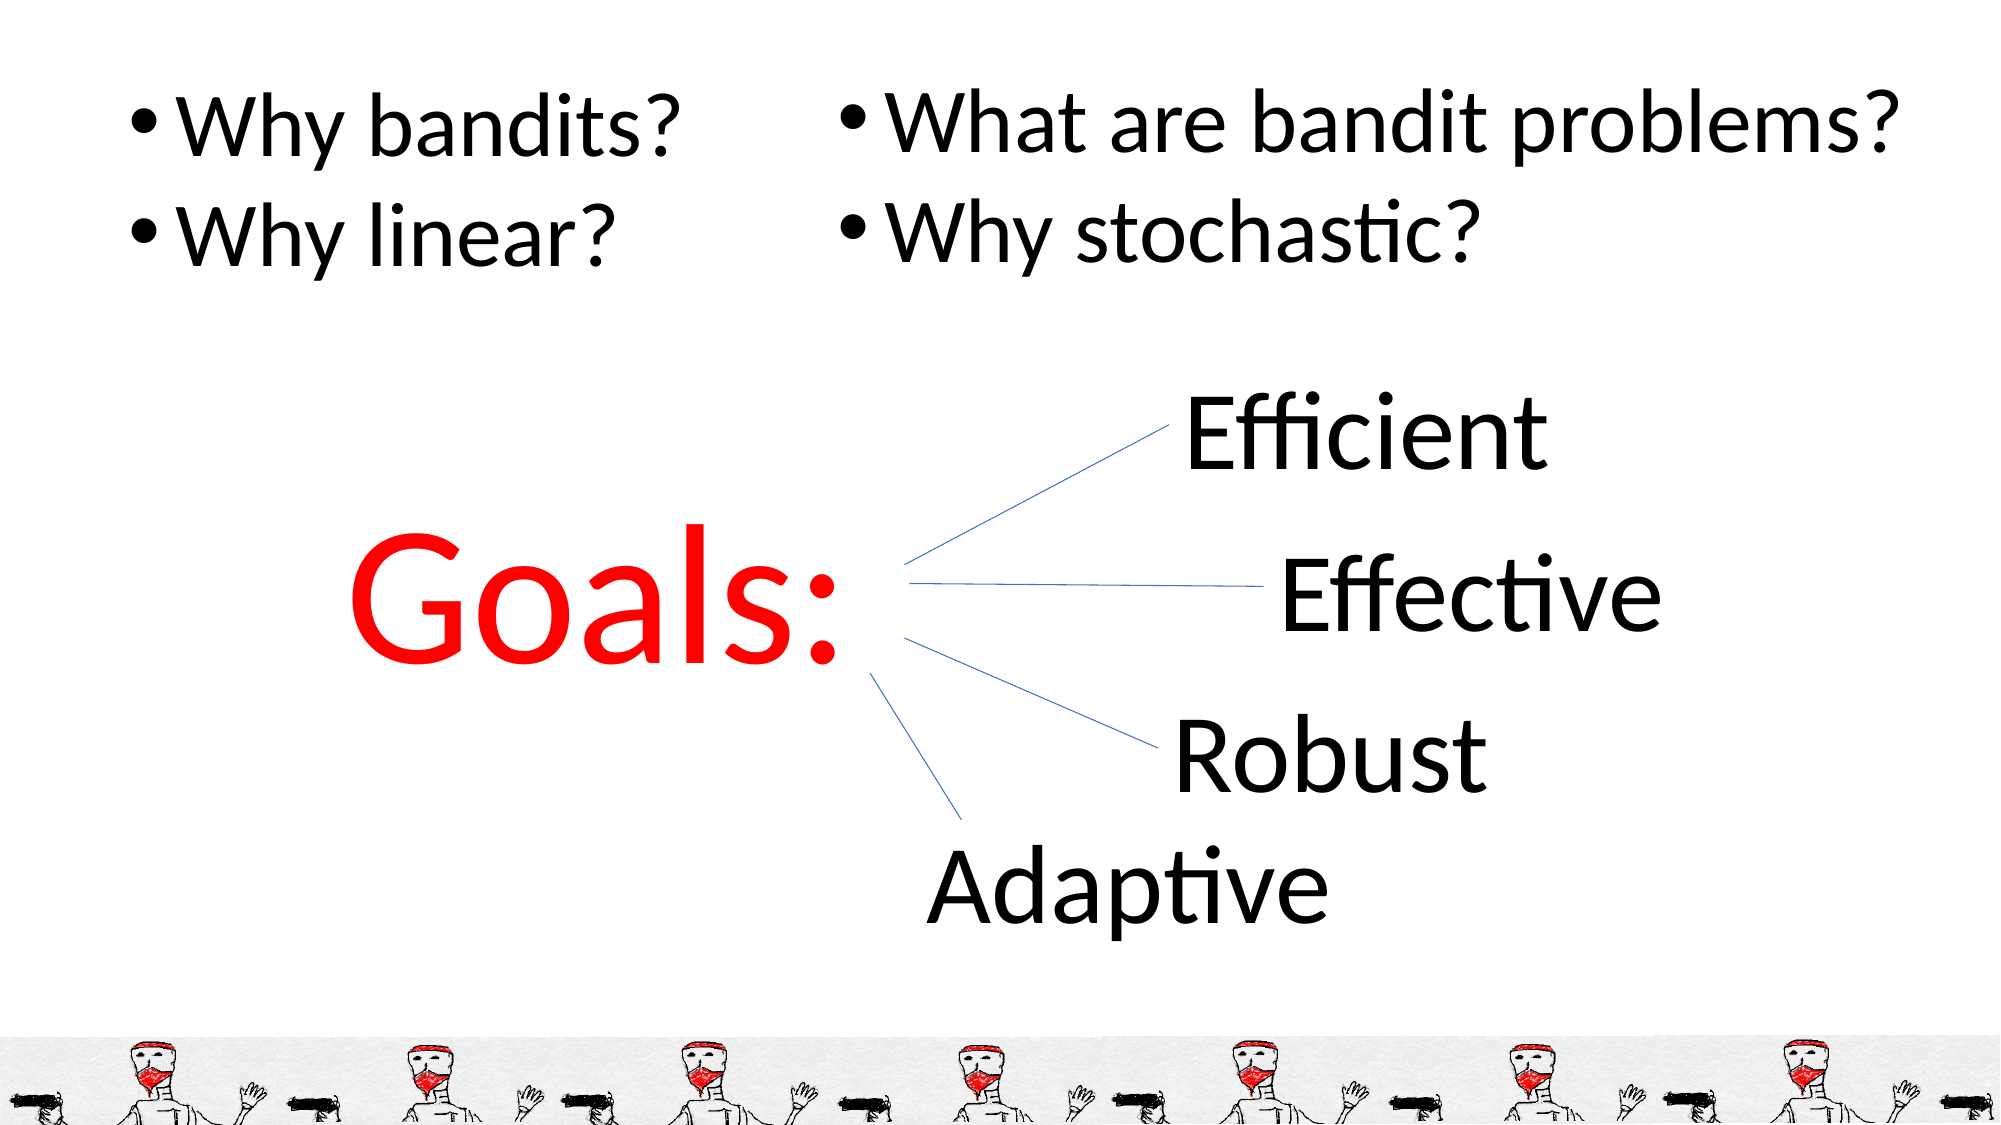

What are bandit problems?
Why stochastic?
Why bandits?
Why linear?
Efficient
Goals:
Effective
Robust
Adaptive